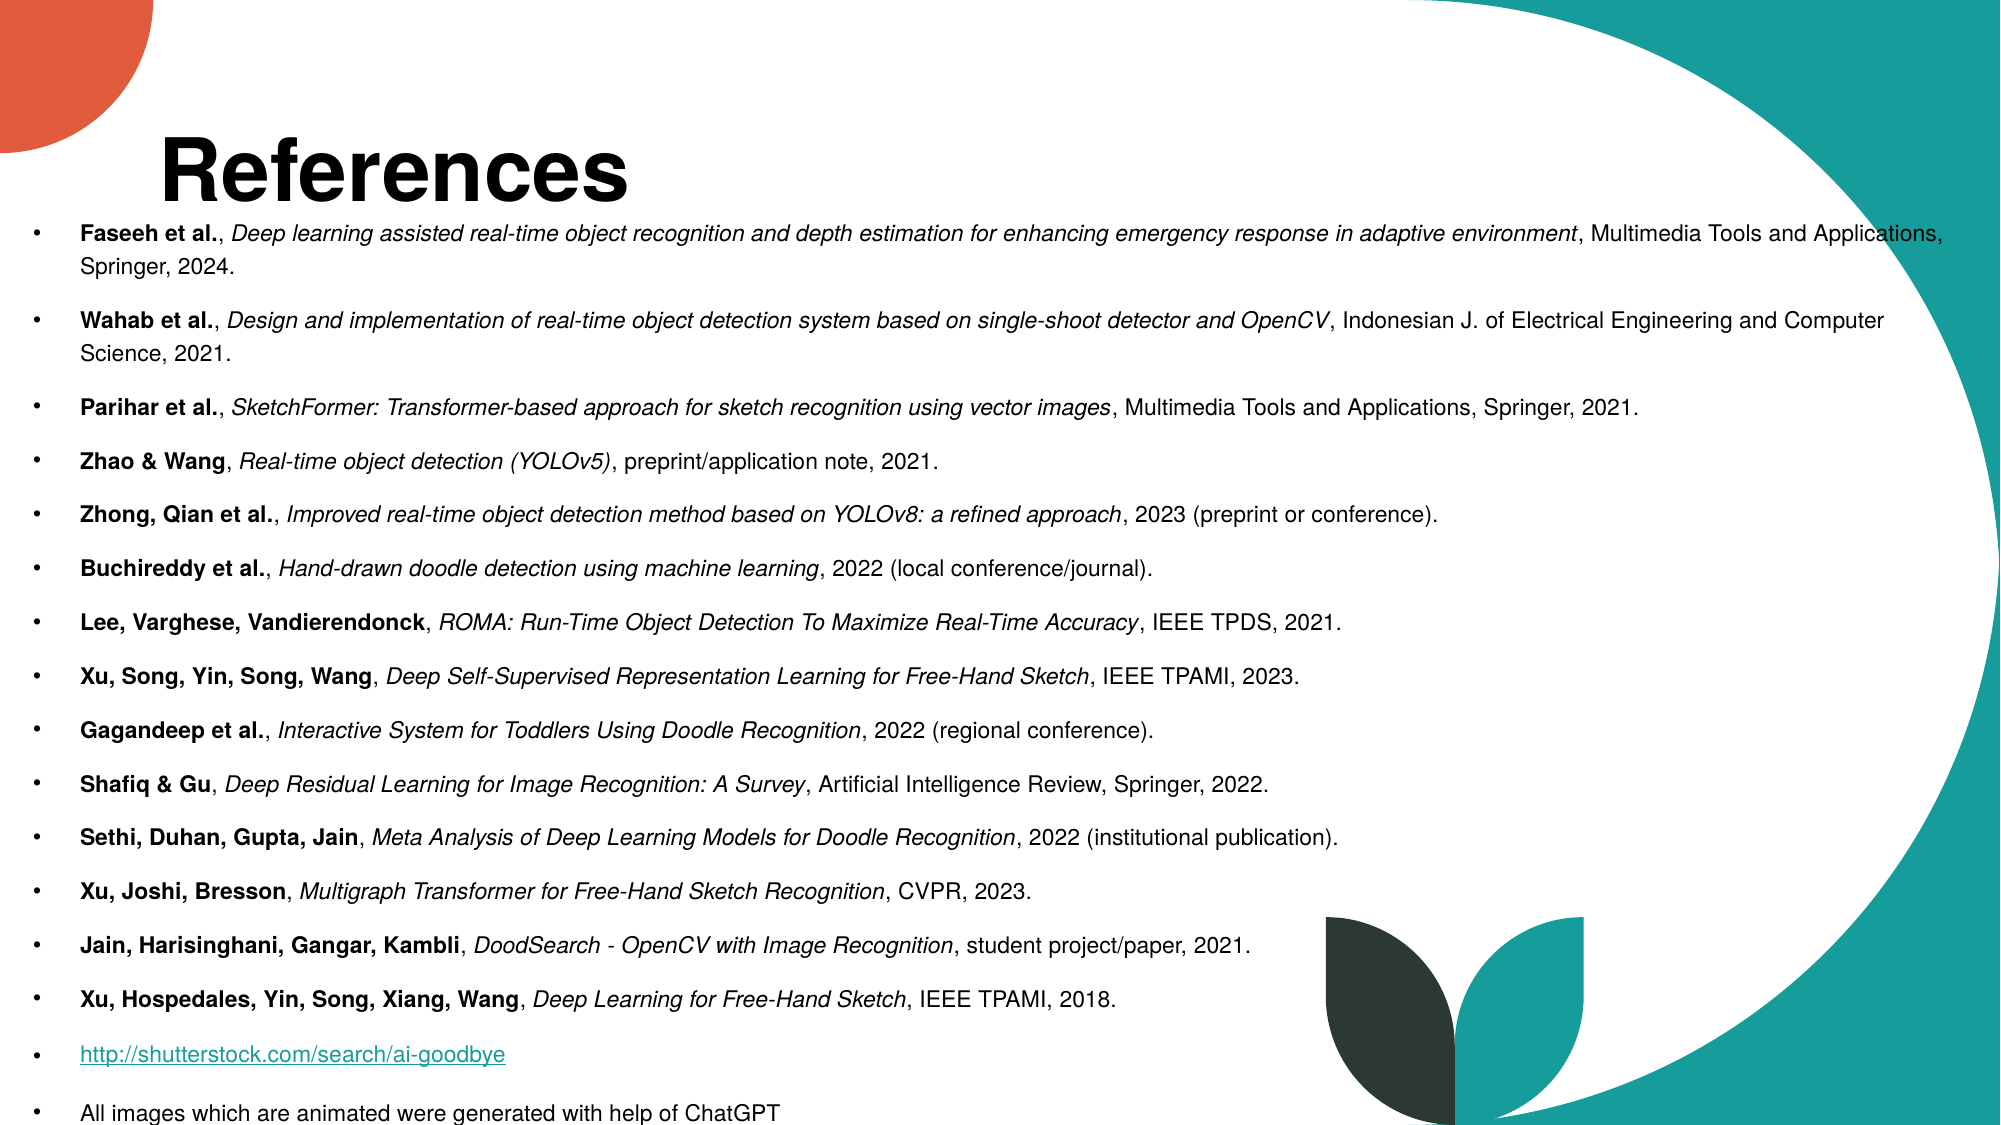

# References
Faseeh et al., Deep learning assisted real-time object recognition and depth estimation for enhancing emergency response in adaptive environment, Multimedia Tools and Applications, Springer, 2024.
Wahab et al., Design and implementation of real-time object detection system based on single-shoot detector and OpenCV, Indonesian J. of Electrical Engineering and Computer Science, 2021.
Parihar et al., SketchFormer: Transformer-based approach for sketch recognition using vector images, Multimedia Tools and Applications, Springer, 2021.
Zhao & Wang, Real-time object detection (YOLOv5), preprint/application note, 2021.
Zhong, Qian et al., Improved real-time object detection method based on YOLOv8: a refined approach, 2023 (preprint or conference).
Buchireddy et al., Hand-drawn doodle detection using machine learning, 2022 (local conference/journal).
Lee, Varghese, Vandierendonck, ROMA: Run-Time Object Detection To Maximize Real-Time Accuracy, IEEE TPDS, 2021.
Xu, Song, Yin, Song, Wang, Deep Self-Supervised Representation Learning for Free-Hand Sketch, IEEE TPAMI, 2023.
Gagandeep et al., Interactive System for Toddlers Using Doodle Recognition, 2022 (regional conference).
Shafiq & Gu, Deep Residual Learning for Image Recognition: A Survey, Artificial Intelligence Review, Springer, 2022.
Sethi, Duhan, Gupta, Jain, Meta Analysis of Deep Learning Models for Doodle Recognition, 2022 (institutional publication).
Xu, Joshi, Bresson, Multigraph Transformer for Free-Hand Sketch Recognition, CVPR, 2023.
Jain, Harisinghani, Gangar, Kambli, DoodSearch - OpenCV with Image Recognition, student project/paper, 2021.
Xu, Hospedales, Yin, Song, Xiang, Wang, Deep Learning for Free-Hand Sketch, IEEE TPAMI, 2018.
http://shutterstock.com/search/ai-goodbye
All images which are animated were generated with help of ChatGPT